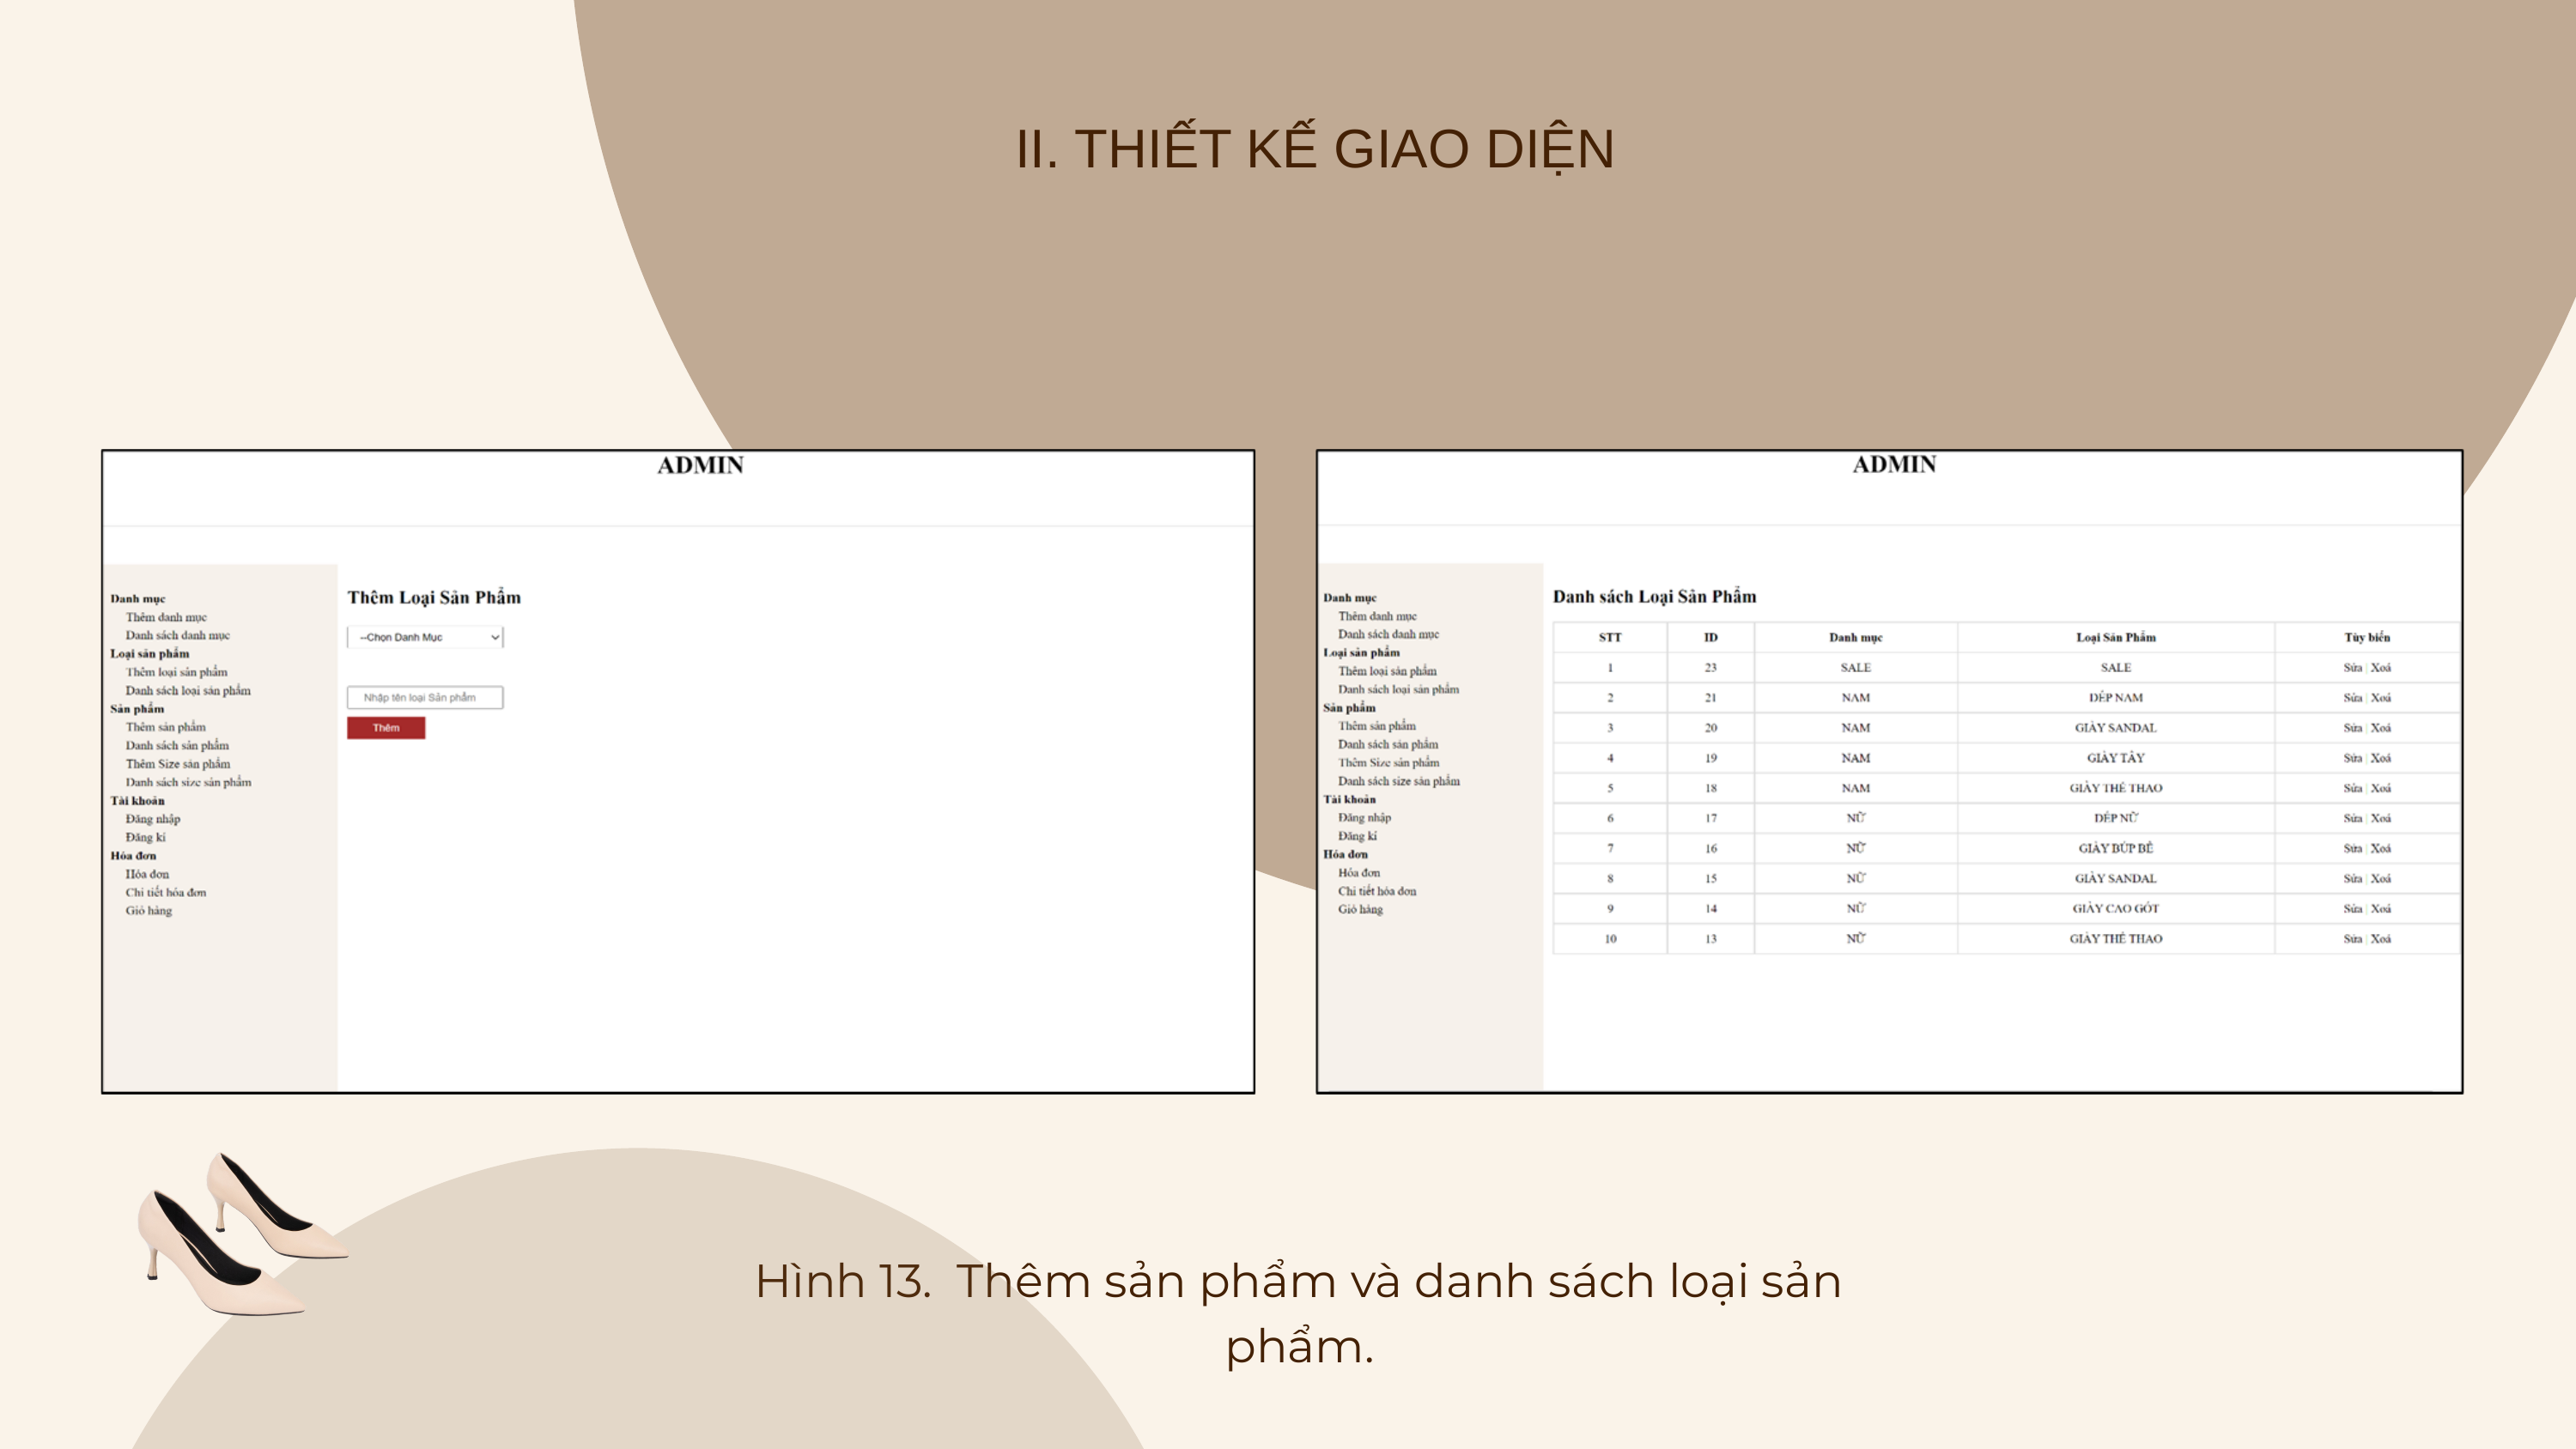

II. THIẾT KẾ GIAO DIỆN

Hình 13.  Thêm sản phẩm và danh sách loại sản phẩm.